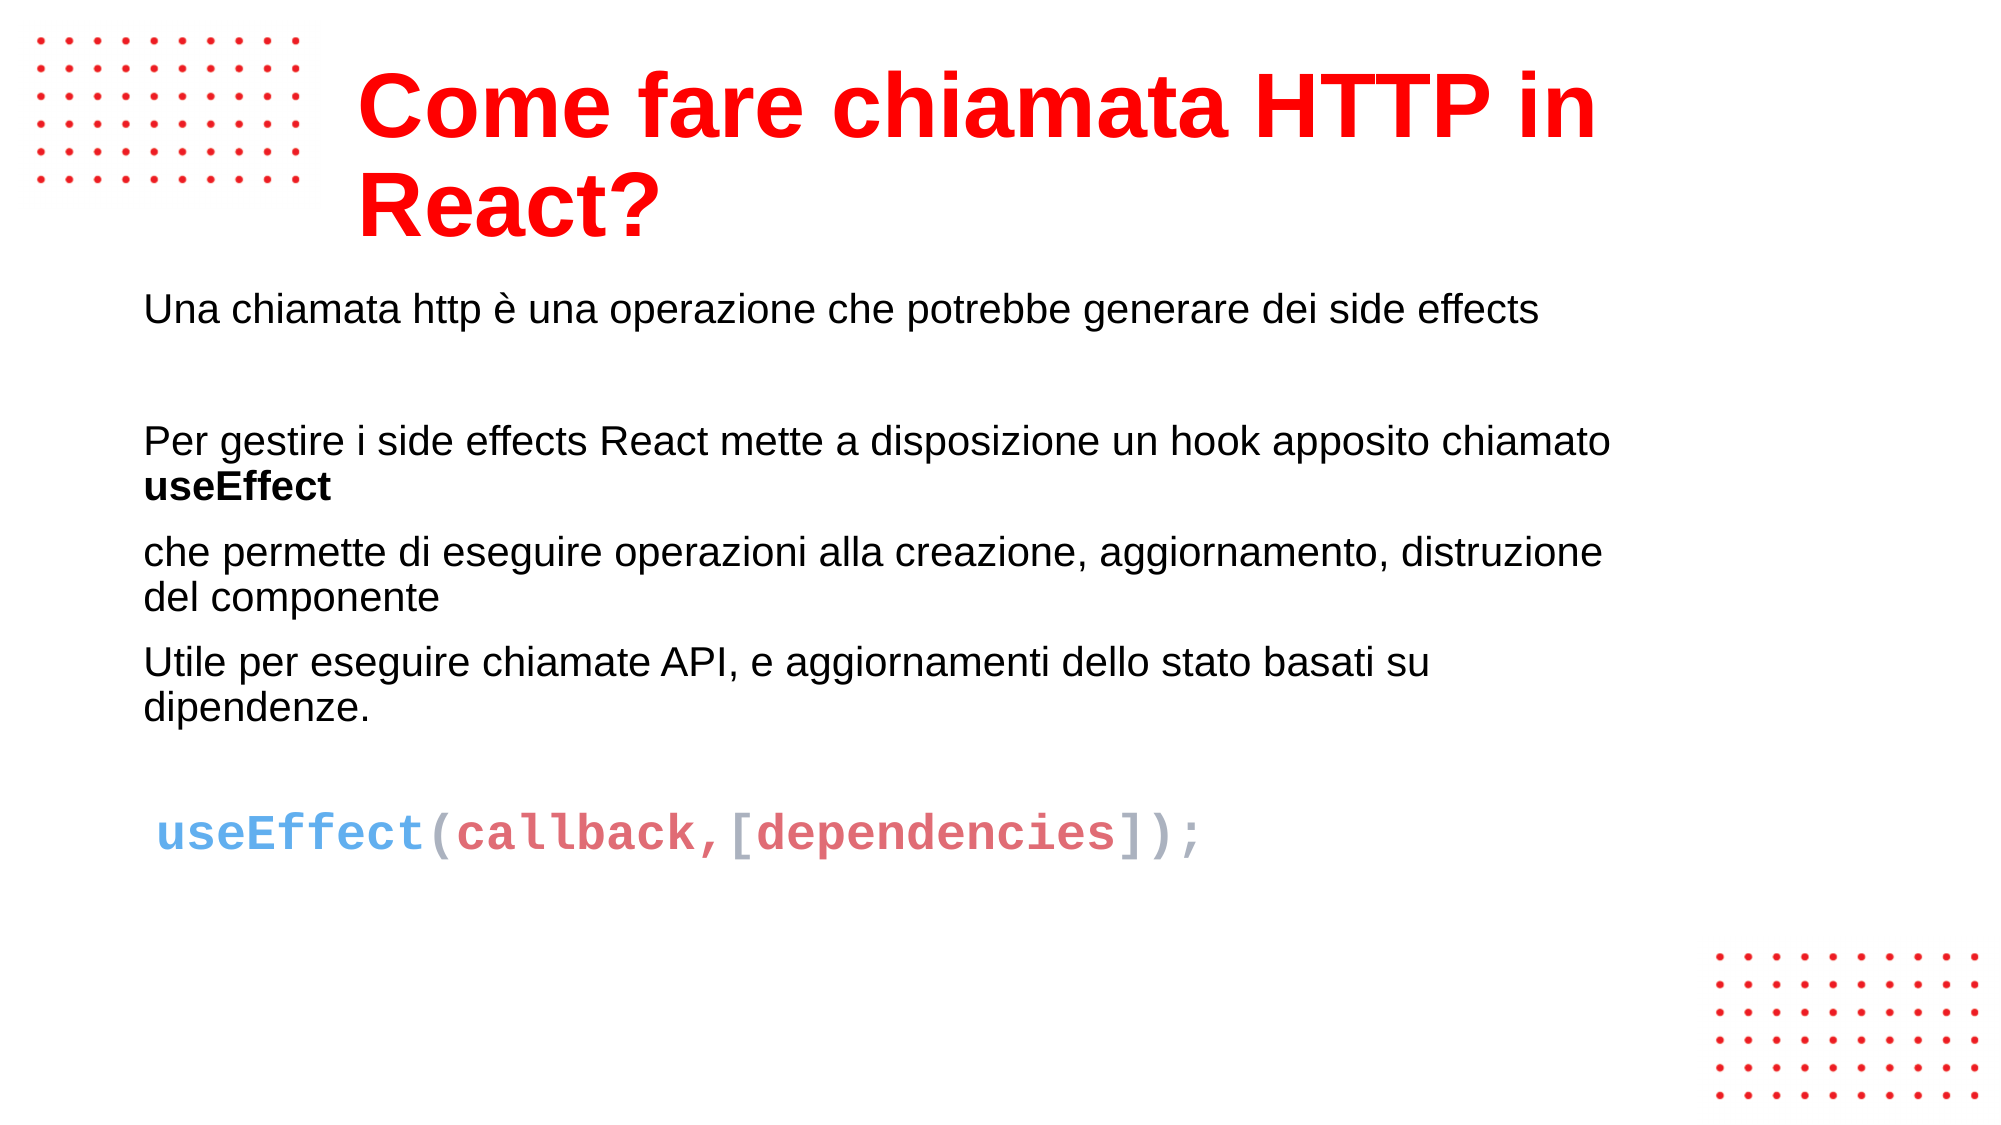

# Come fare chiamata HTTP in React?
Una chiamata http è una operazione che potrebbe generare dei side effects

Per gestire i side effects React mette a disposizione un hook apposito chiamato useEffect
che permette di eseguire operazioni alla creazione, aggiornamento, distruzione del componente
Utile per eseguire chiamate API, e aggiornamenti dello stato basati su dipendenze.

useEffect(callback,[dependencies]);